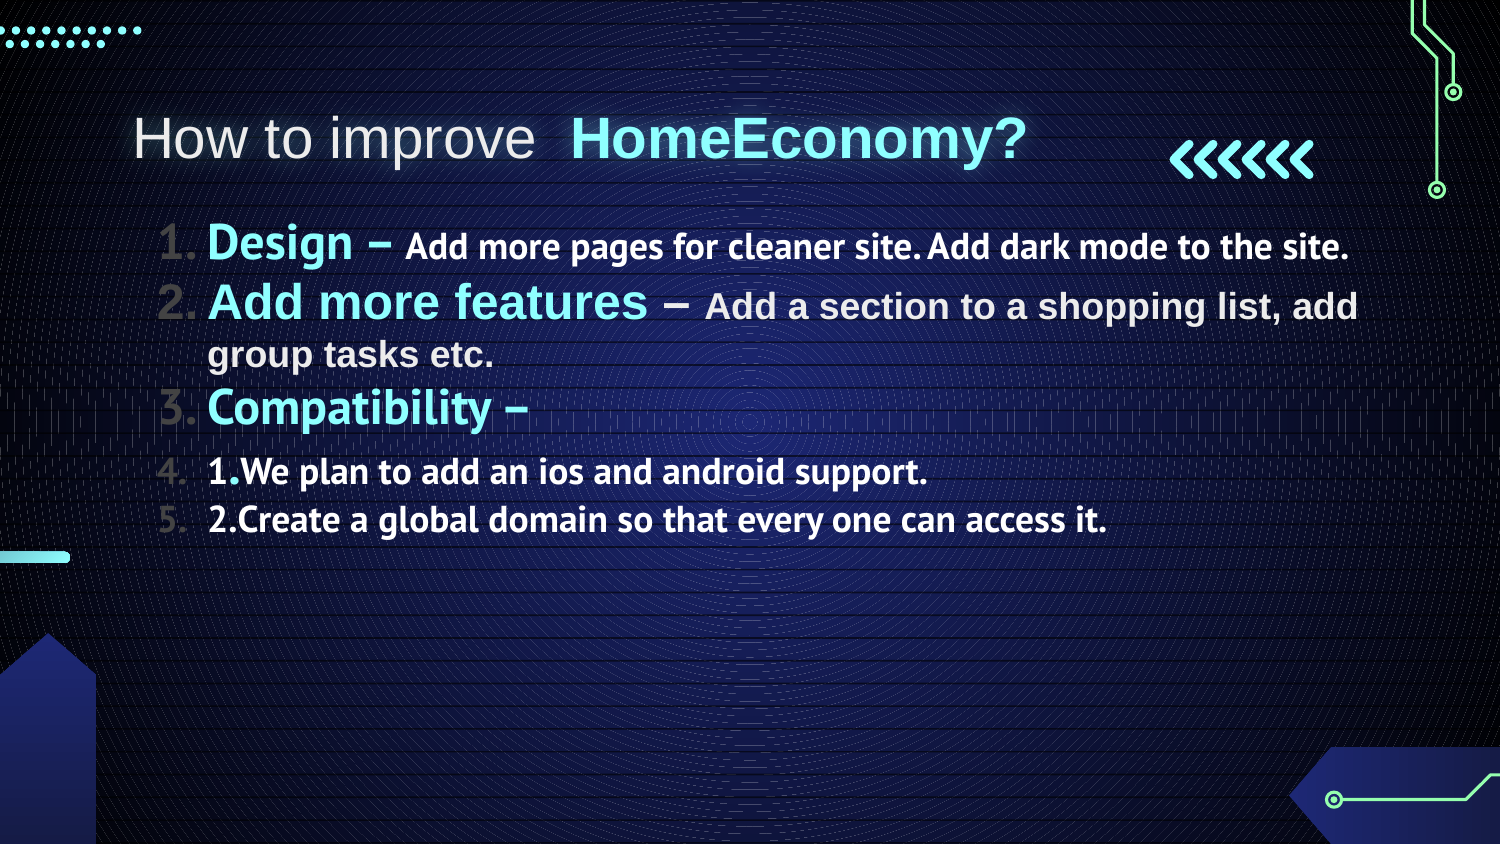

# How to improve  HomeEconomy?

Design – Add more pages for cleaner site. Add dark mode to the site.
Add more features – Add a section to a shopping list, add group tasks etc.
Compatibility –
1.We plan to add an ios and android support.
2.Create a global domain so that every one can access it.